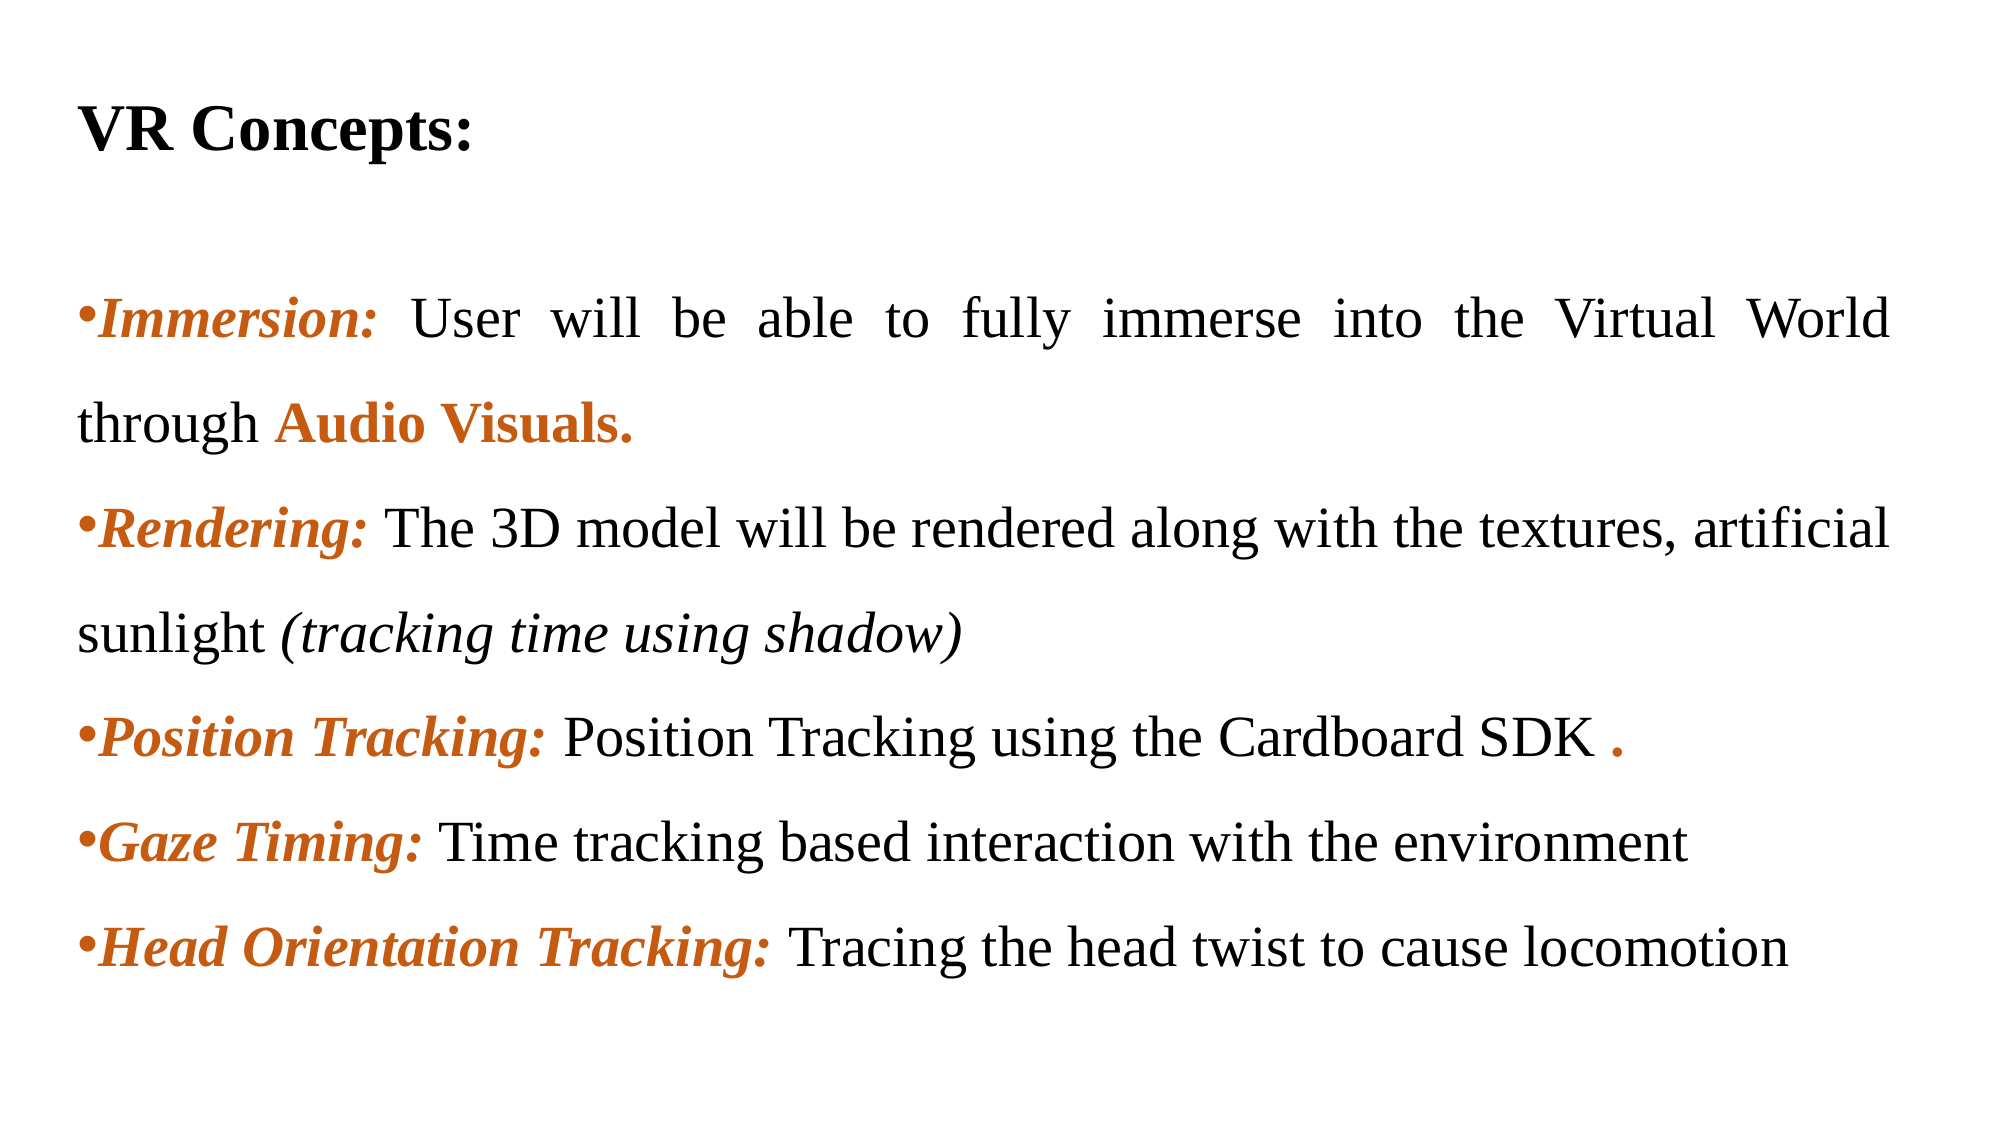

VR Concepts:

Immersion: User will be able to fully immerse into the Virtual World through Audio Visuals.
Rendering: The 3D model will be rendered along with the textures, artificial sunlight (tracking time using shadow)
Position Tracking: Position Tracking using the Cardboard SDK .
Gaze Timing: Time tracking based interaction with the environment
Head Orientation Tracking: Tracing the head twist to cause locomotion